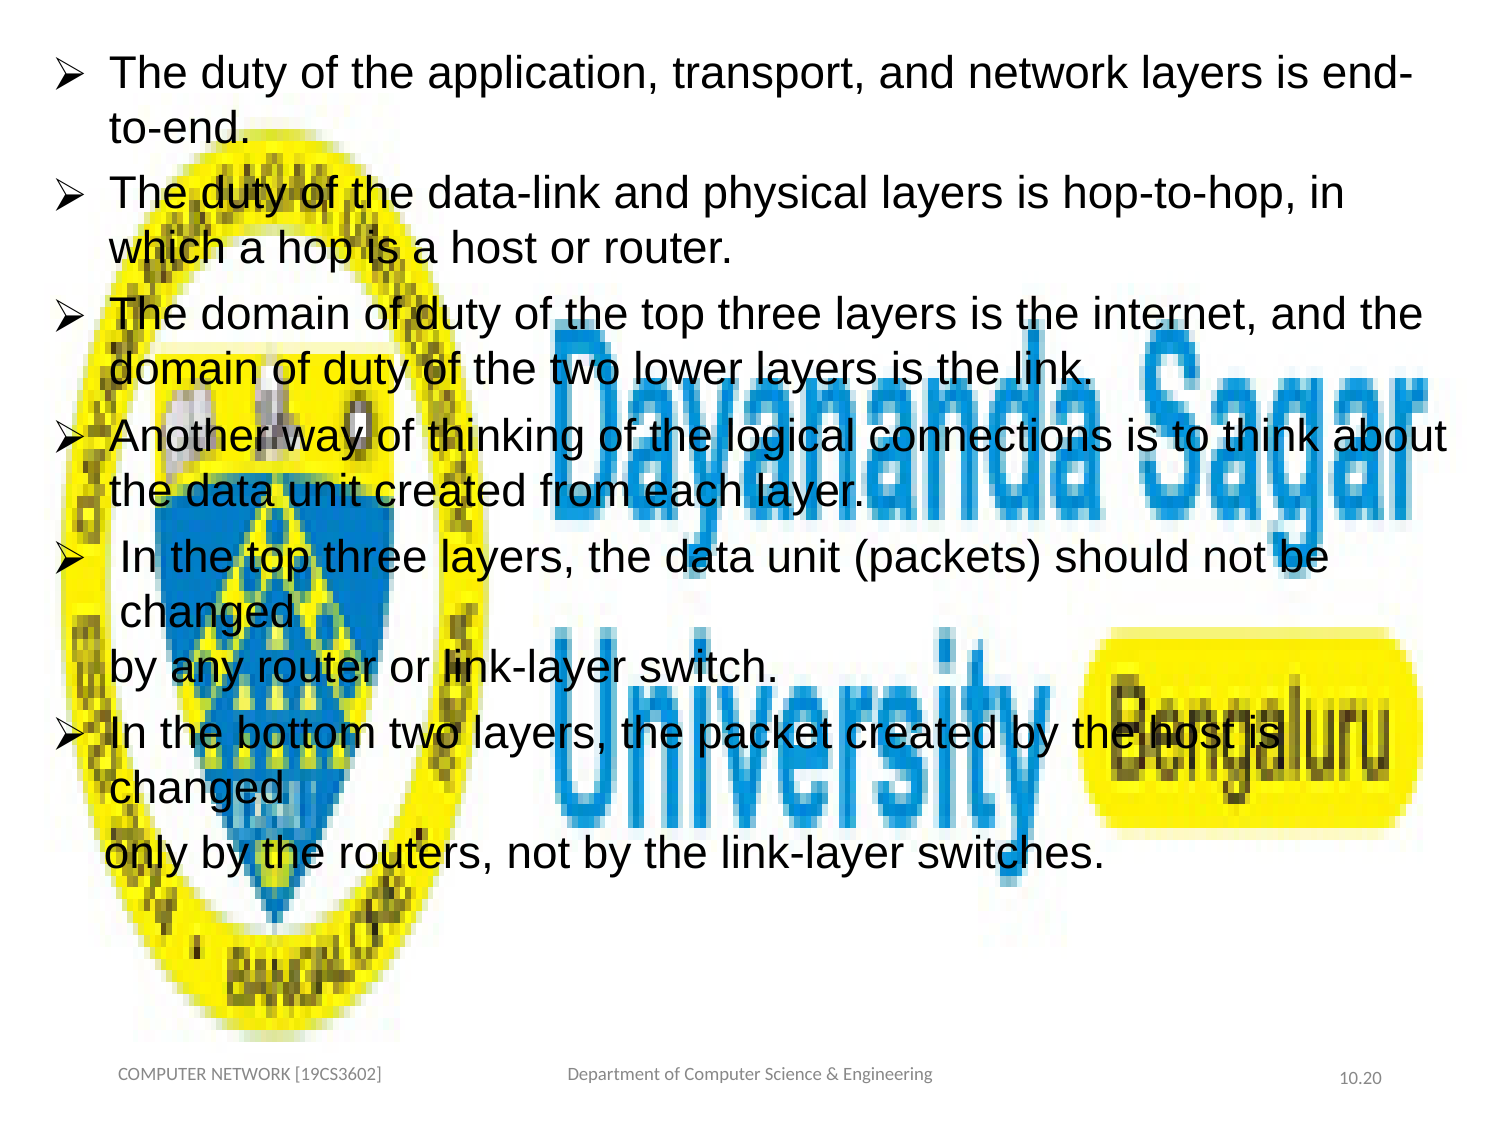

The duty of the application, transport, and network layers is end-to-end.
The duty of the data-link and physical layers is hop-to-hop, in which a hop is a host or router.
The domain of duty of the top three layers is the internet, and the
domain of duty of the two lower layers is the link.
Another way of thinking of the logical connections is to think about the data unit created from each layer.
In the top three layers, the data unit (packets) should not be changed
by any router or link-layer switch.
In the bottom two layers, the packet created by the host is changed
only by the routers, not by the link-layer switches.
COMPUTER NETWORK [19CS3602]
Department of Computer Science & Engineering
10.20